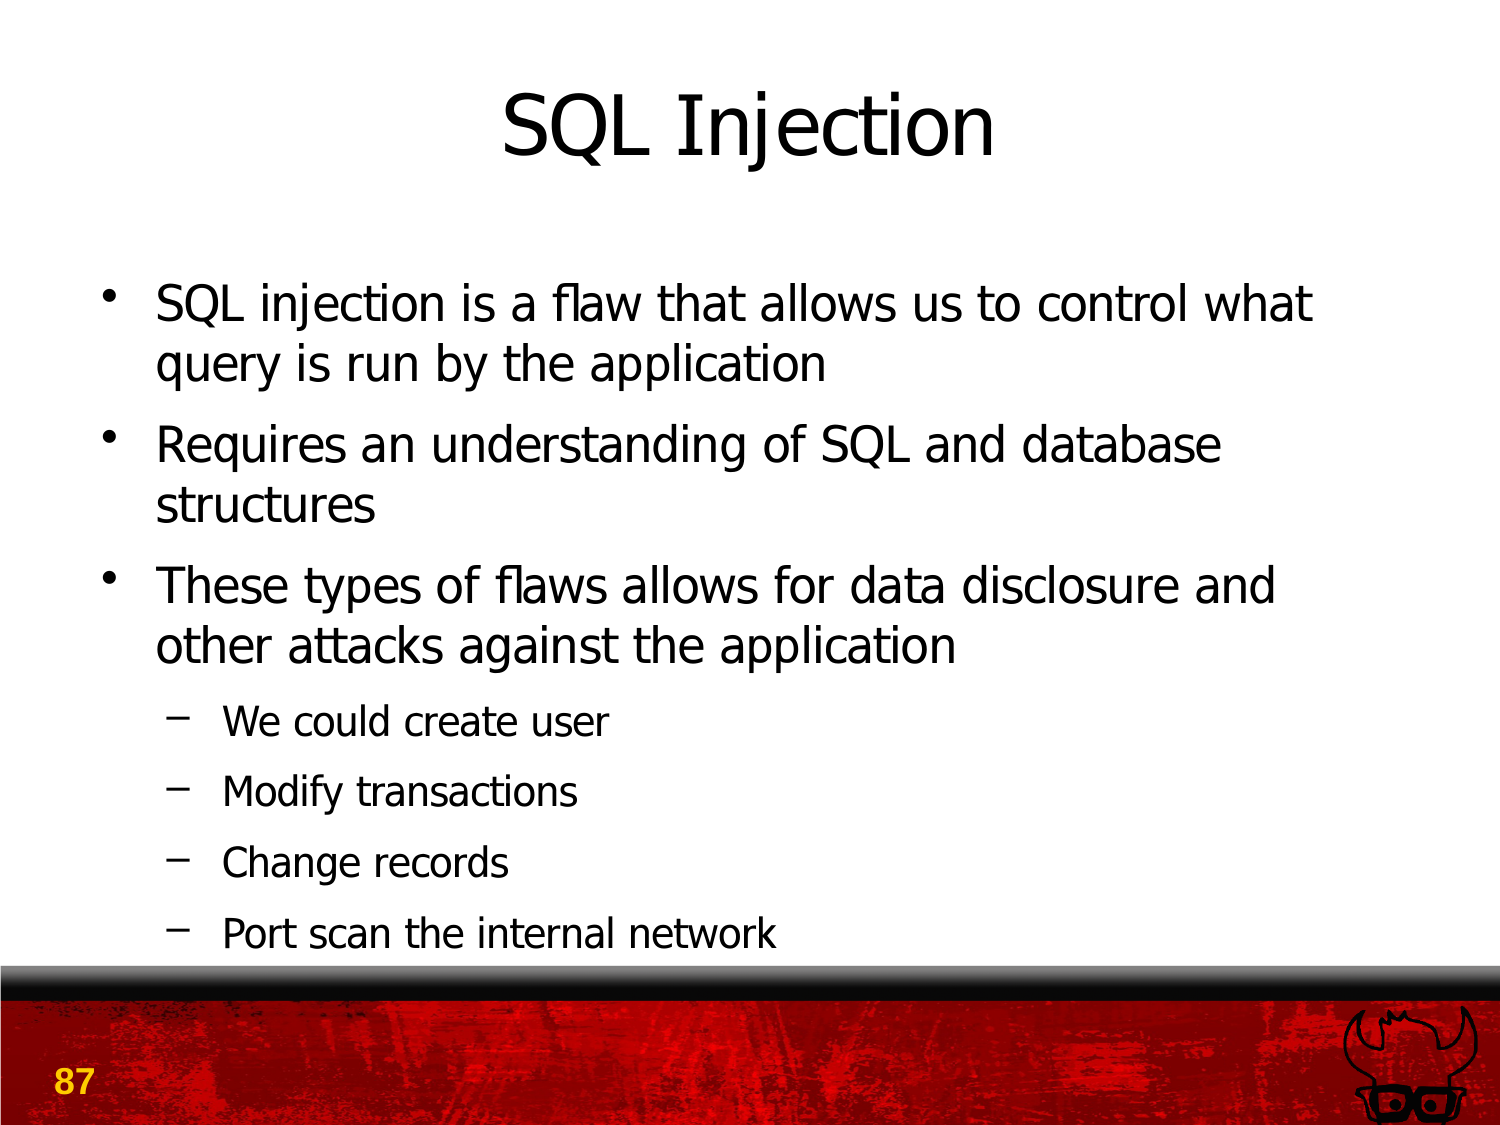

# SQL Injection
SQL injection is a flaw that allows us to control what query is run by the application
Requires an understanding of SQL and database structures
These types of flaws allows for data disclosure and other attacks against the application
We could create user
Modify transactions
Change records
Port scan the internal network